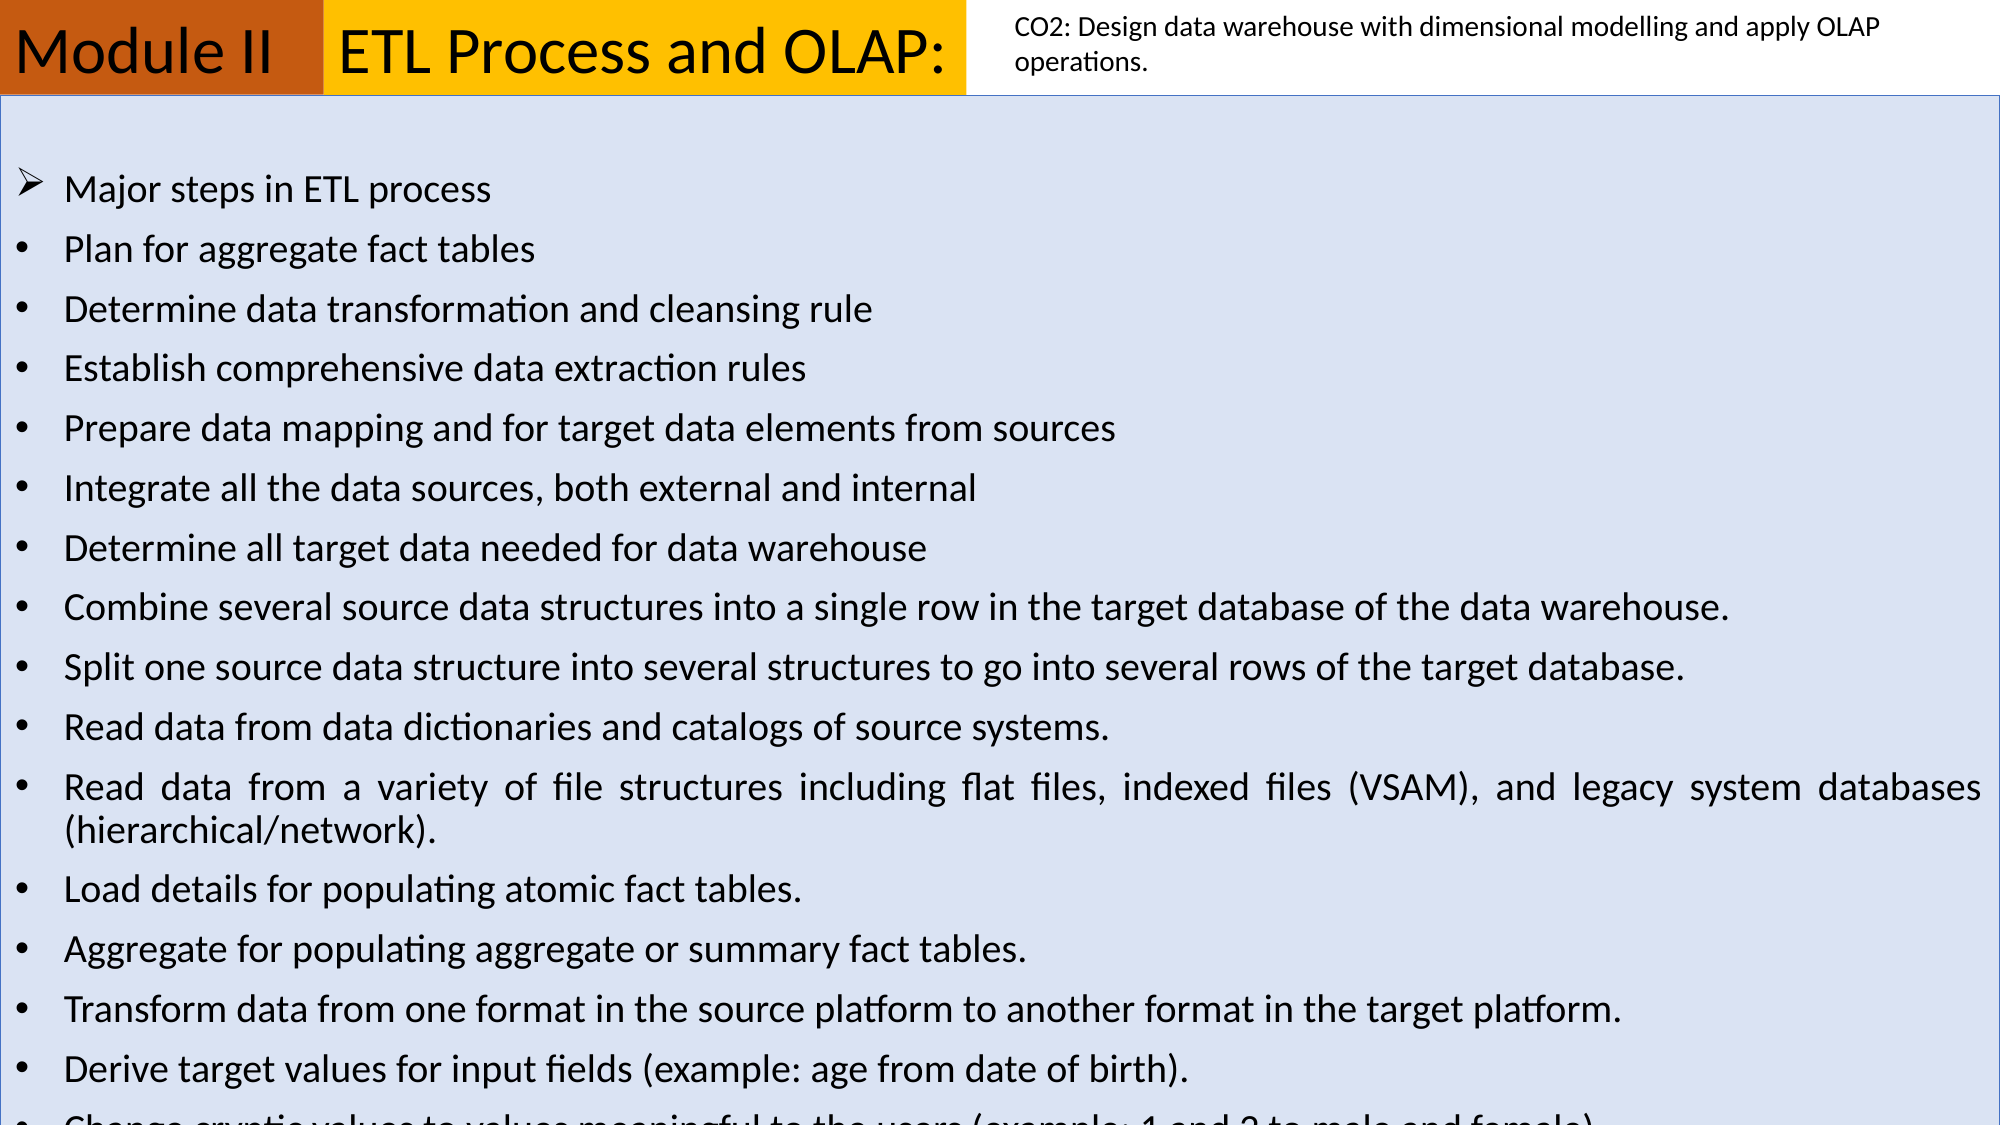

Module II
# ETL Process and OLAP:
CO2: Design data warehouse with dimensional modelling and apply OLAP operations.

Major steps in ETL process
Plan for aggregate fact tables
Determine data transformation and cleansing rule
Establish comprehensive data extraction rules
Prepare data mapping and for target data elements from sources
Integrate all the data sources, both external and internal
Determine all target data needed for data warehouse
Combine several source data structures into a single row in the target database of the data warehouse.
Split one source data structure into several structures to go into several rows of the target database.
Read data from data dictionaries and catalogs of source systems.
Read data from a variety of file structures including flat files, indexed files (VSAM), and legacy system databases (hierarchical/network).
Load details for populating atomic fact tables.
Aggregate for populating aggregate or summary fact tables.
Transform data from one format in the source platform to another format in the target platform.
Derive target values for input fields (example: age from date of birth).
Change cryptic values to values meaningful to the users (example: 1 and 2 to male and female).